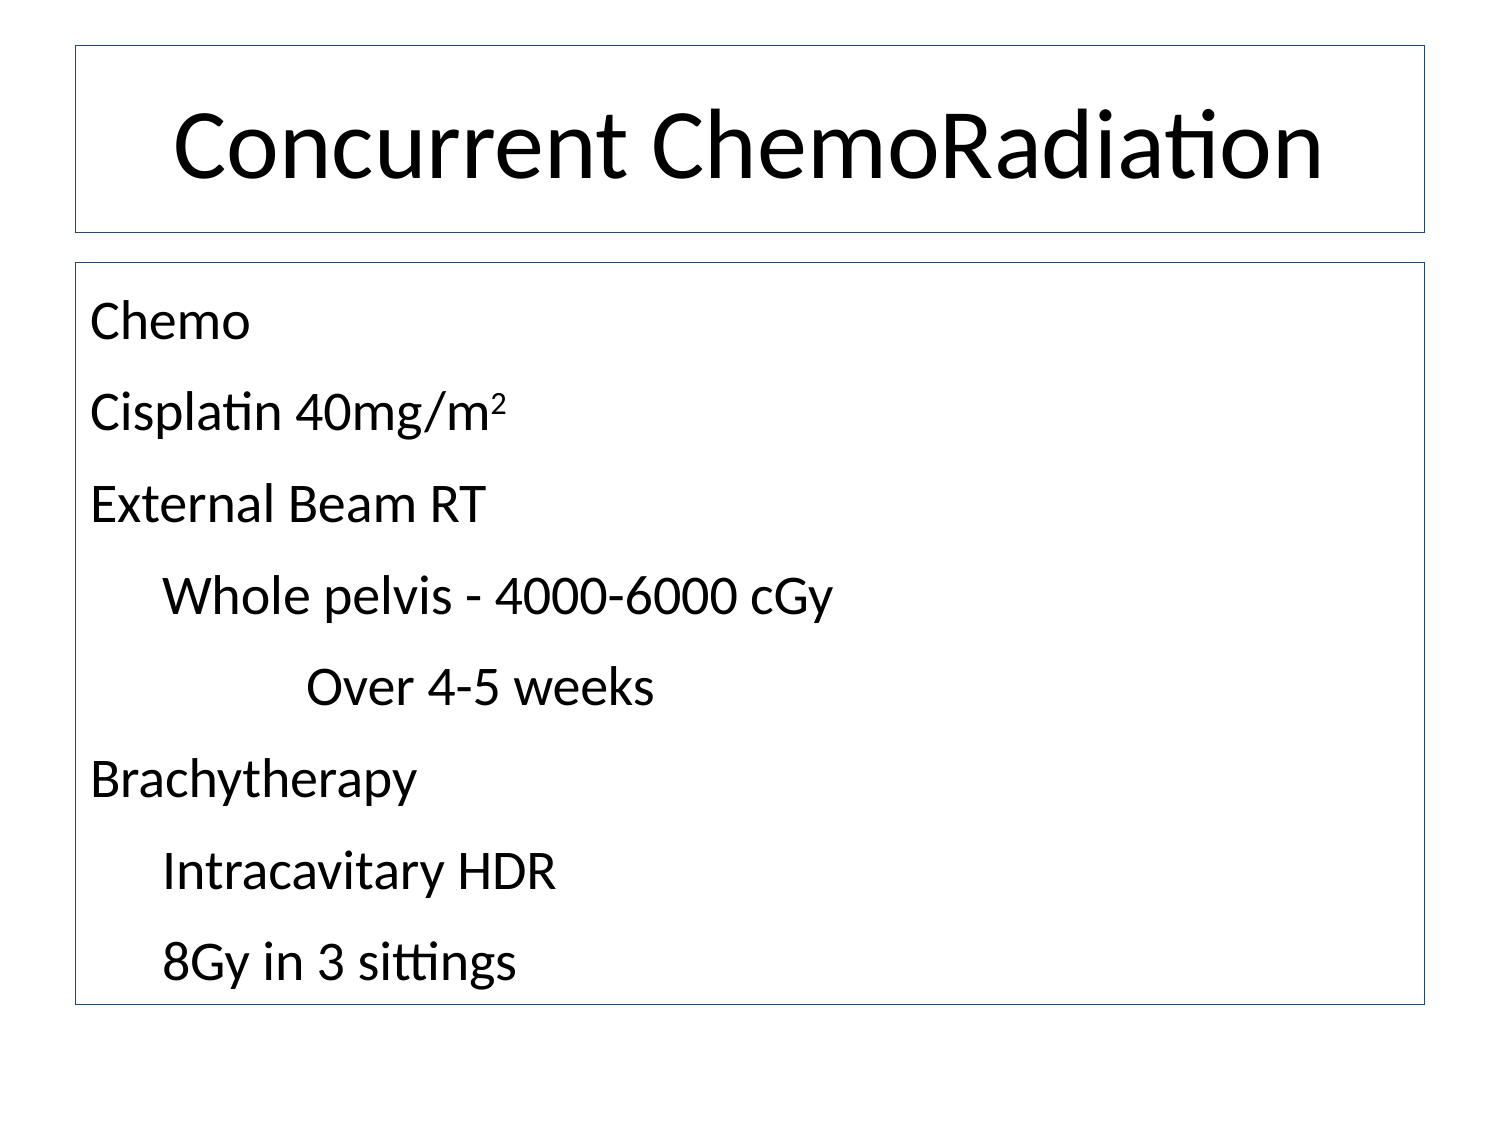

# Concurrent ChemoRadiation
Chemo
Cisplatin 40mg/m2
External Beam RT
Whole pelvis - 4000-6000 cGy
Over 4-5 weeks
Brachytherapy
Intracavitary HDR
8Gy in 3 sittings